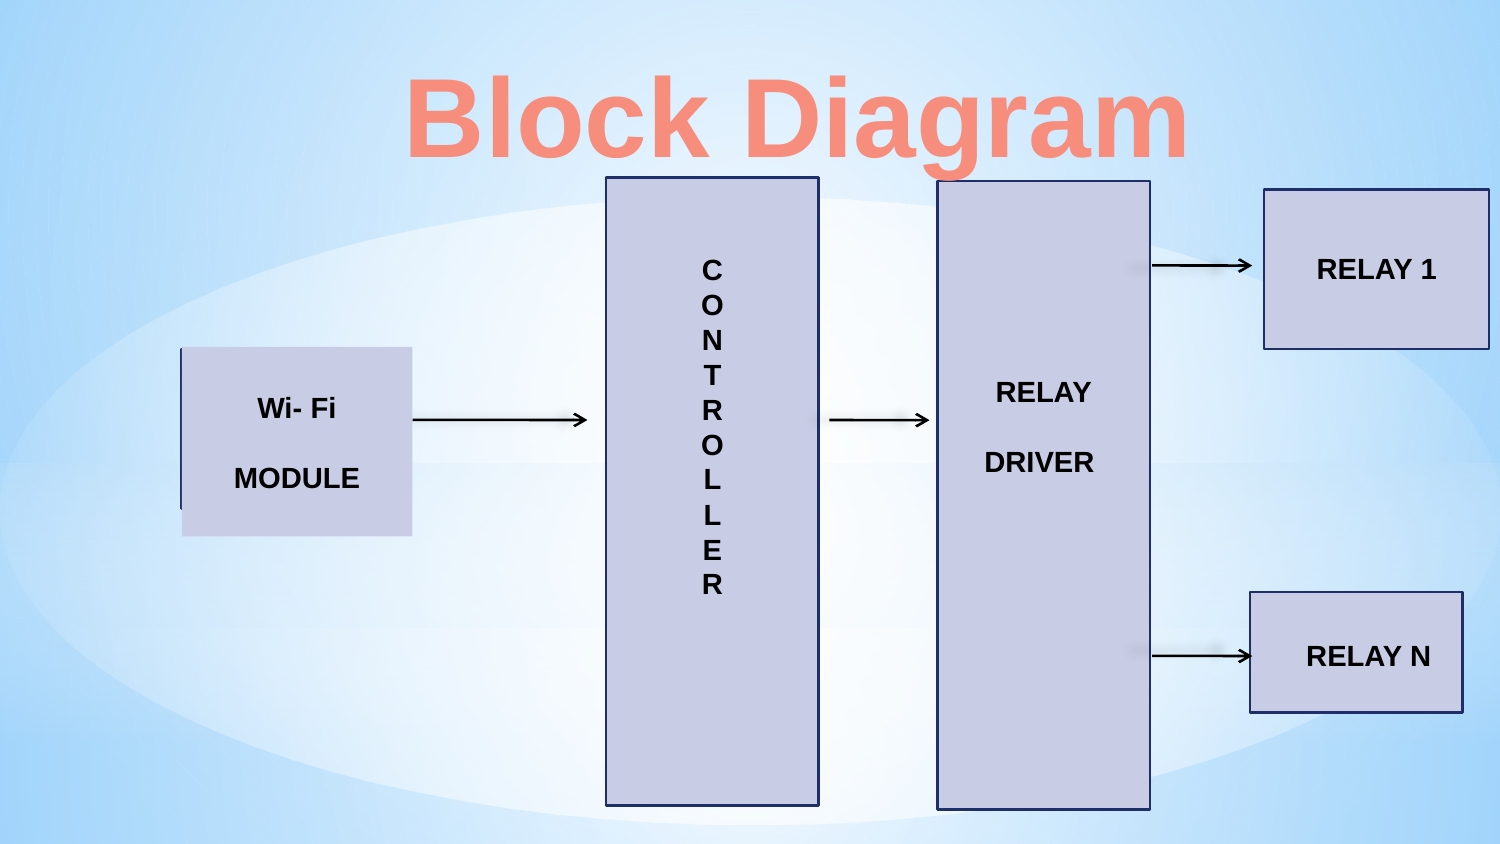

Block Diagram

RELAY 1
C
O
N
T
R
O
L
L
E
R

RELAY

DRIVER

Wi- Fi

MODULE

RELAY N